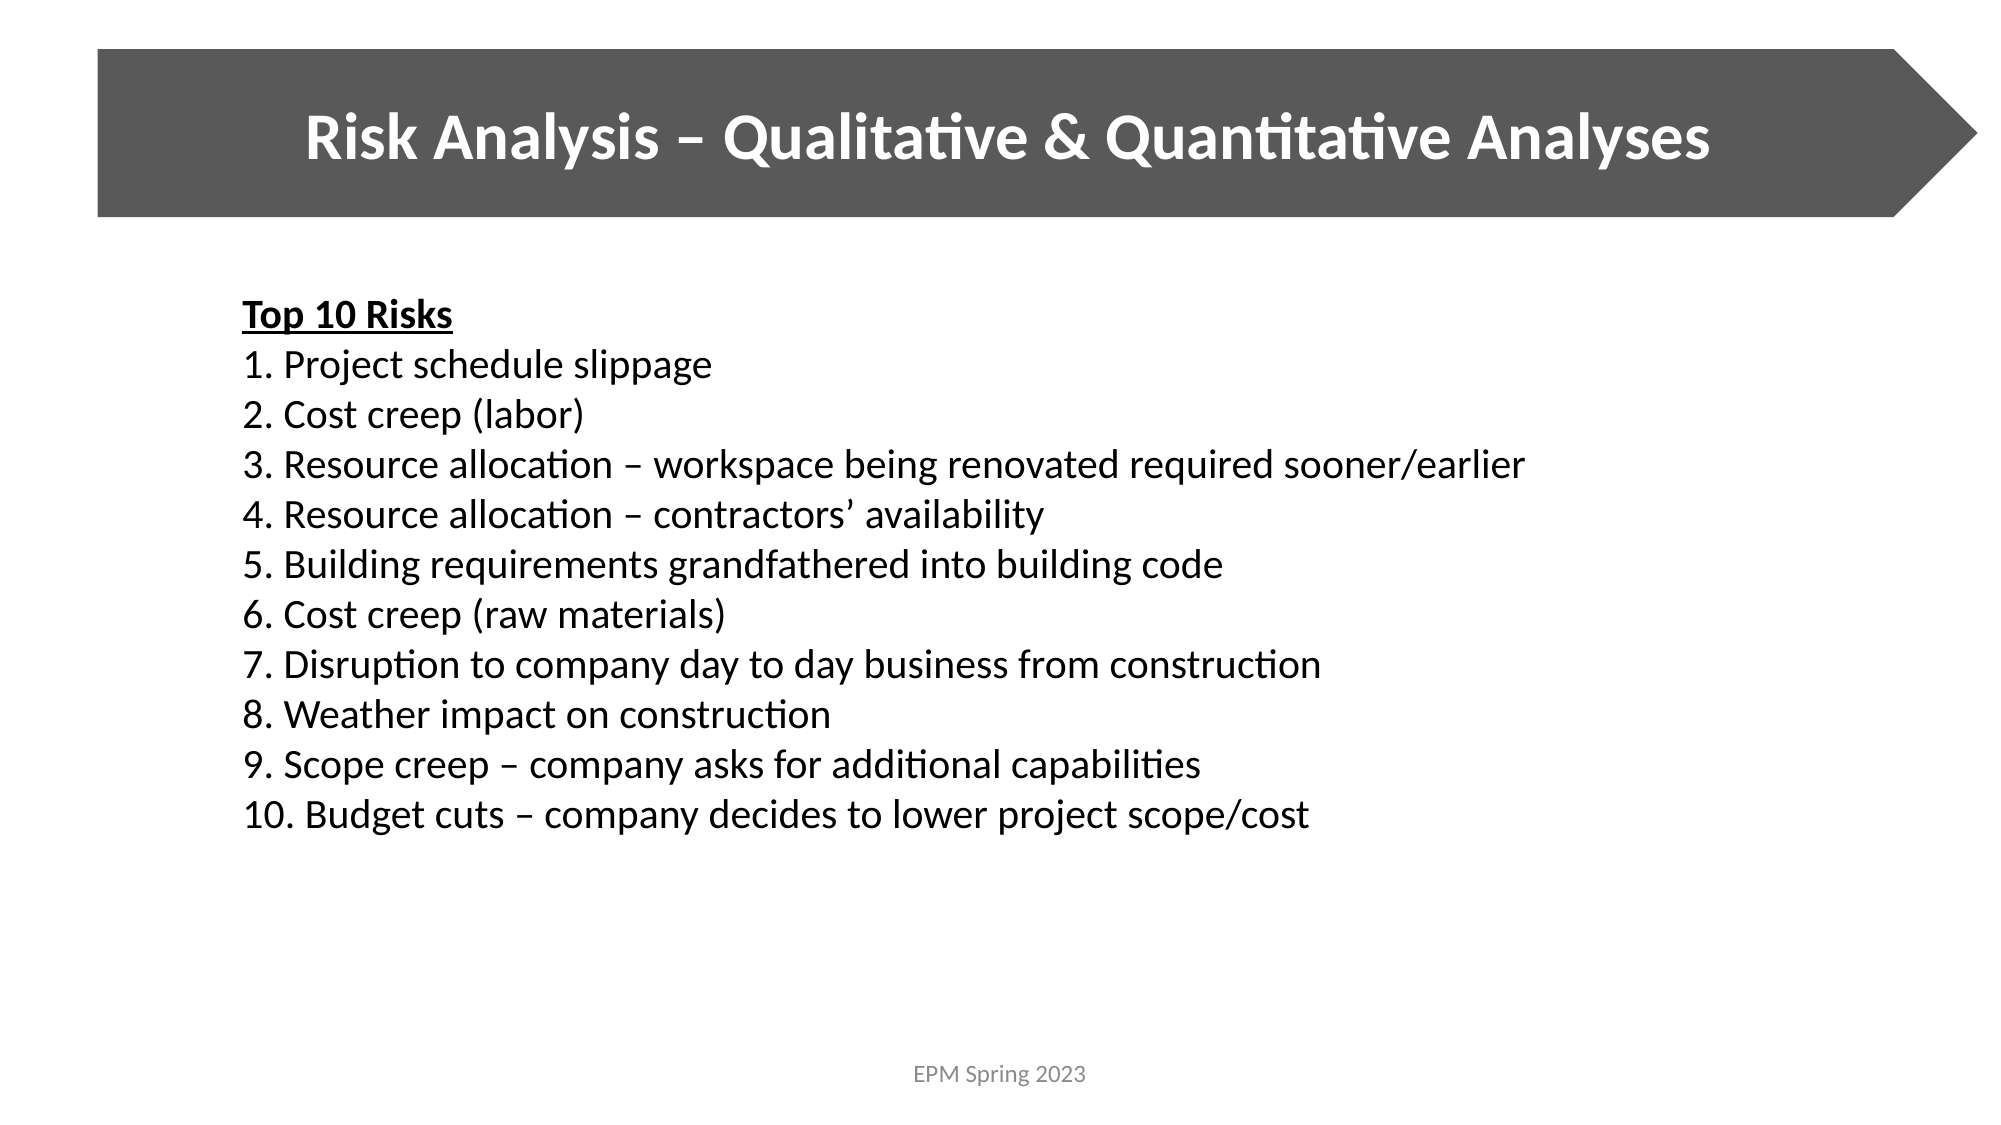

Risk Analysis – Qualitative & Quantitative Analyses
Top 10 Risks
1. Project schedule slippage
2. Cost creep (labor)
3. Resource allocation – workspace being renovated required sooner/earlier
4. Resource allocation – contractors’ availability
5. Building requirements grandfathered into building code
6. Cost creep (raw materials)
7. Disruption to company day to day business from construction
8. Weather impact on construction
9. Scope creep – company asks for additional capabilities
10. Budget cuts – company decides to lower project scope/cost

EPM Spring 2023